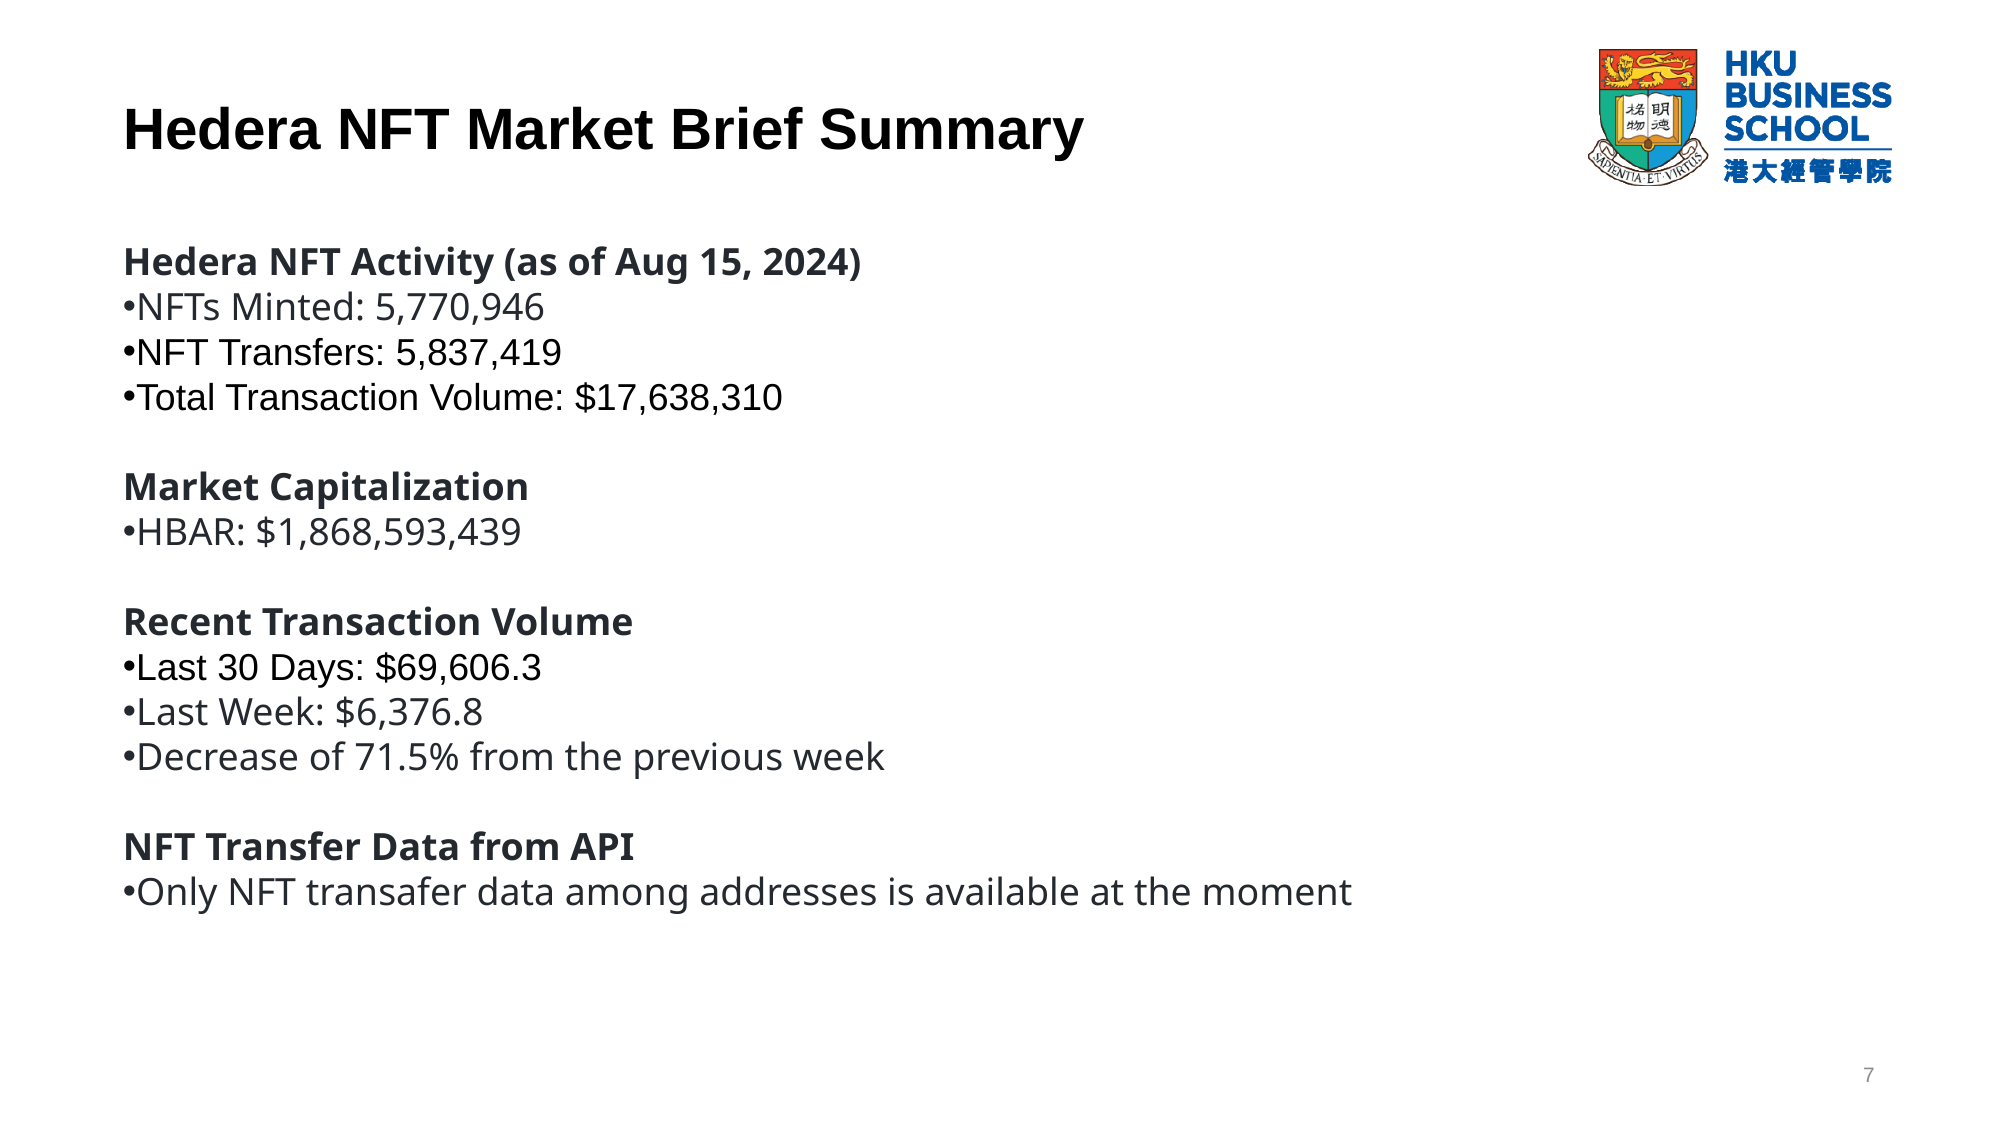

# Hedera NFT Market Brief Summary

Hedera NFT Activity (as of Aug 15, 2024)
NFTs Minted: 5,770,946
NFT Transfers: 5,837,419
Total Transaction Volume: $17,638,310

Market Capitalization
HBAR: $1,868,593,439

Recent Transaction Volume
Last 30 Days: $69,606.3
Last Week: $6,376.8
Decrease of 71.5% from the previous week

NFT Transfer Data from API
Only NFT transafer data among addresses is available at the moment

7